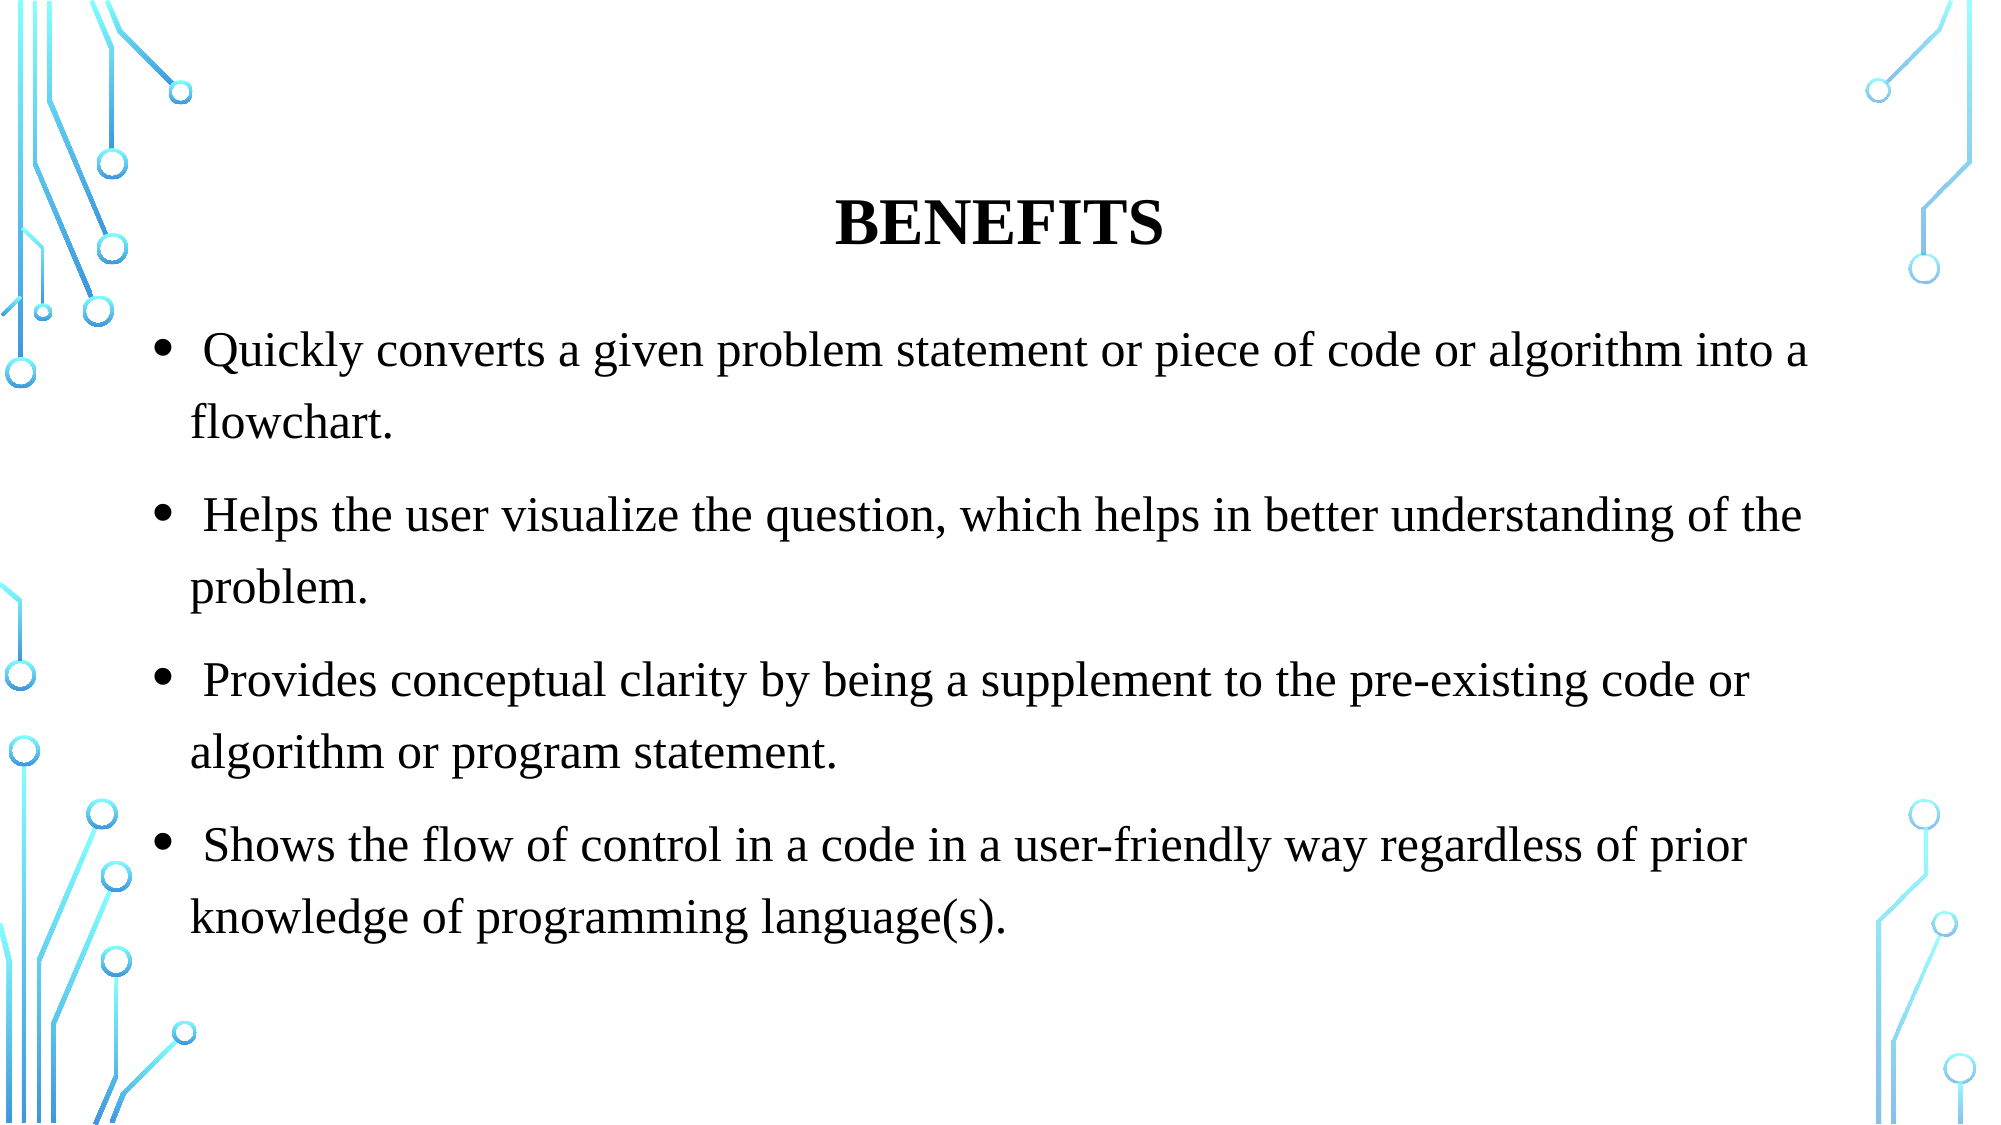

# BENEFITS

 Quickly converts a given problem statement or piece of code or algorithm into a flowchart.
 Helps the user visualize the question, which helps in better understanding of the problem.
 Provides conceptual clarity by being a supplement to the pre-existing code or algorithm or program statement.
 Shows the flow of control in a code in a user-friendly way regardless of prior knowledge of programming language(s).